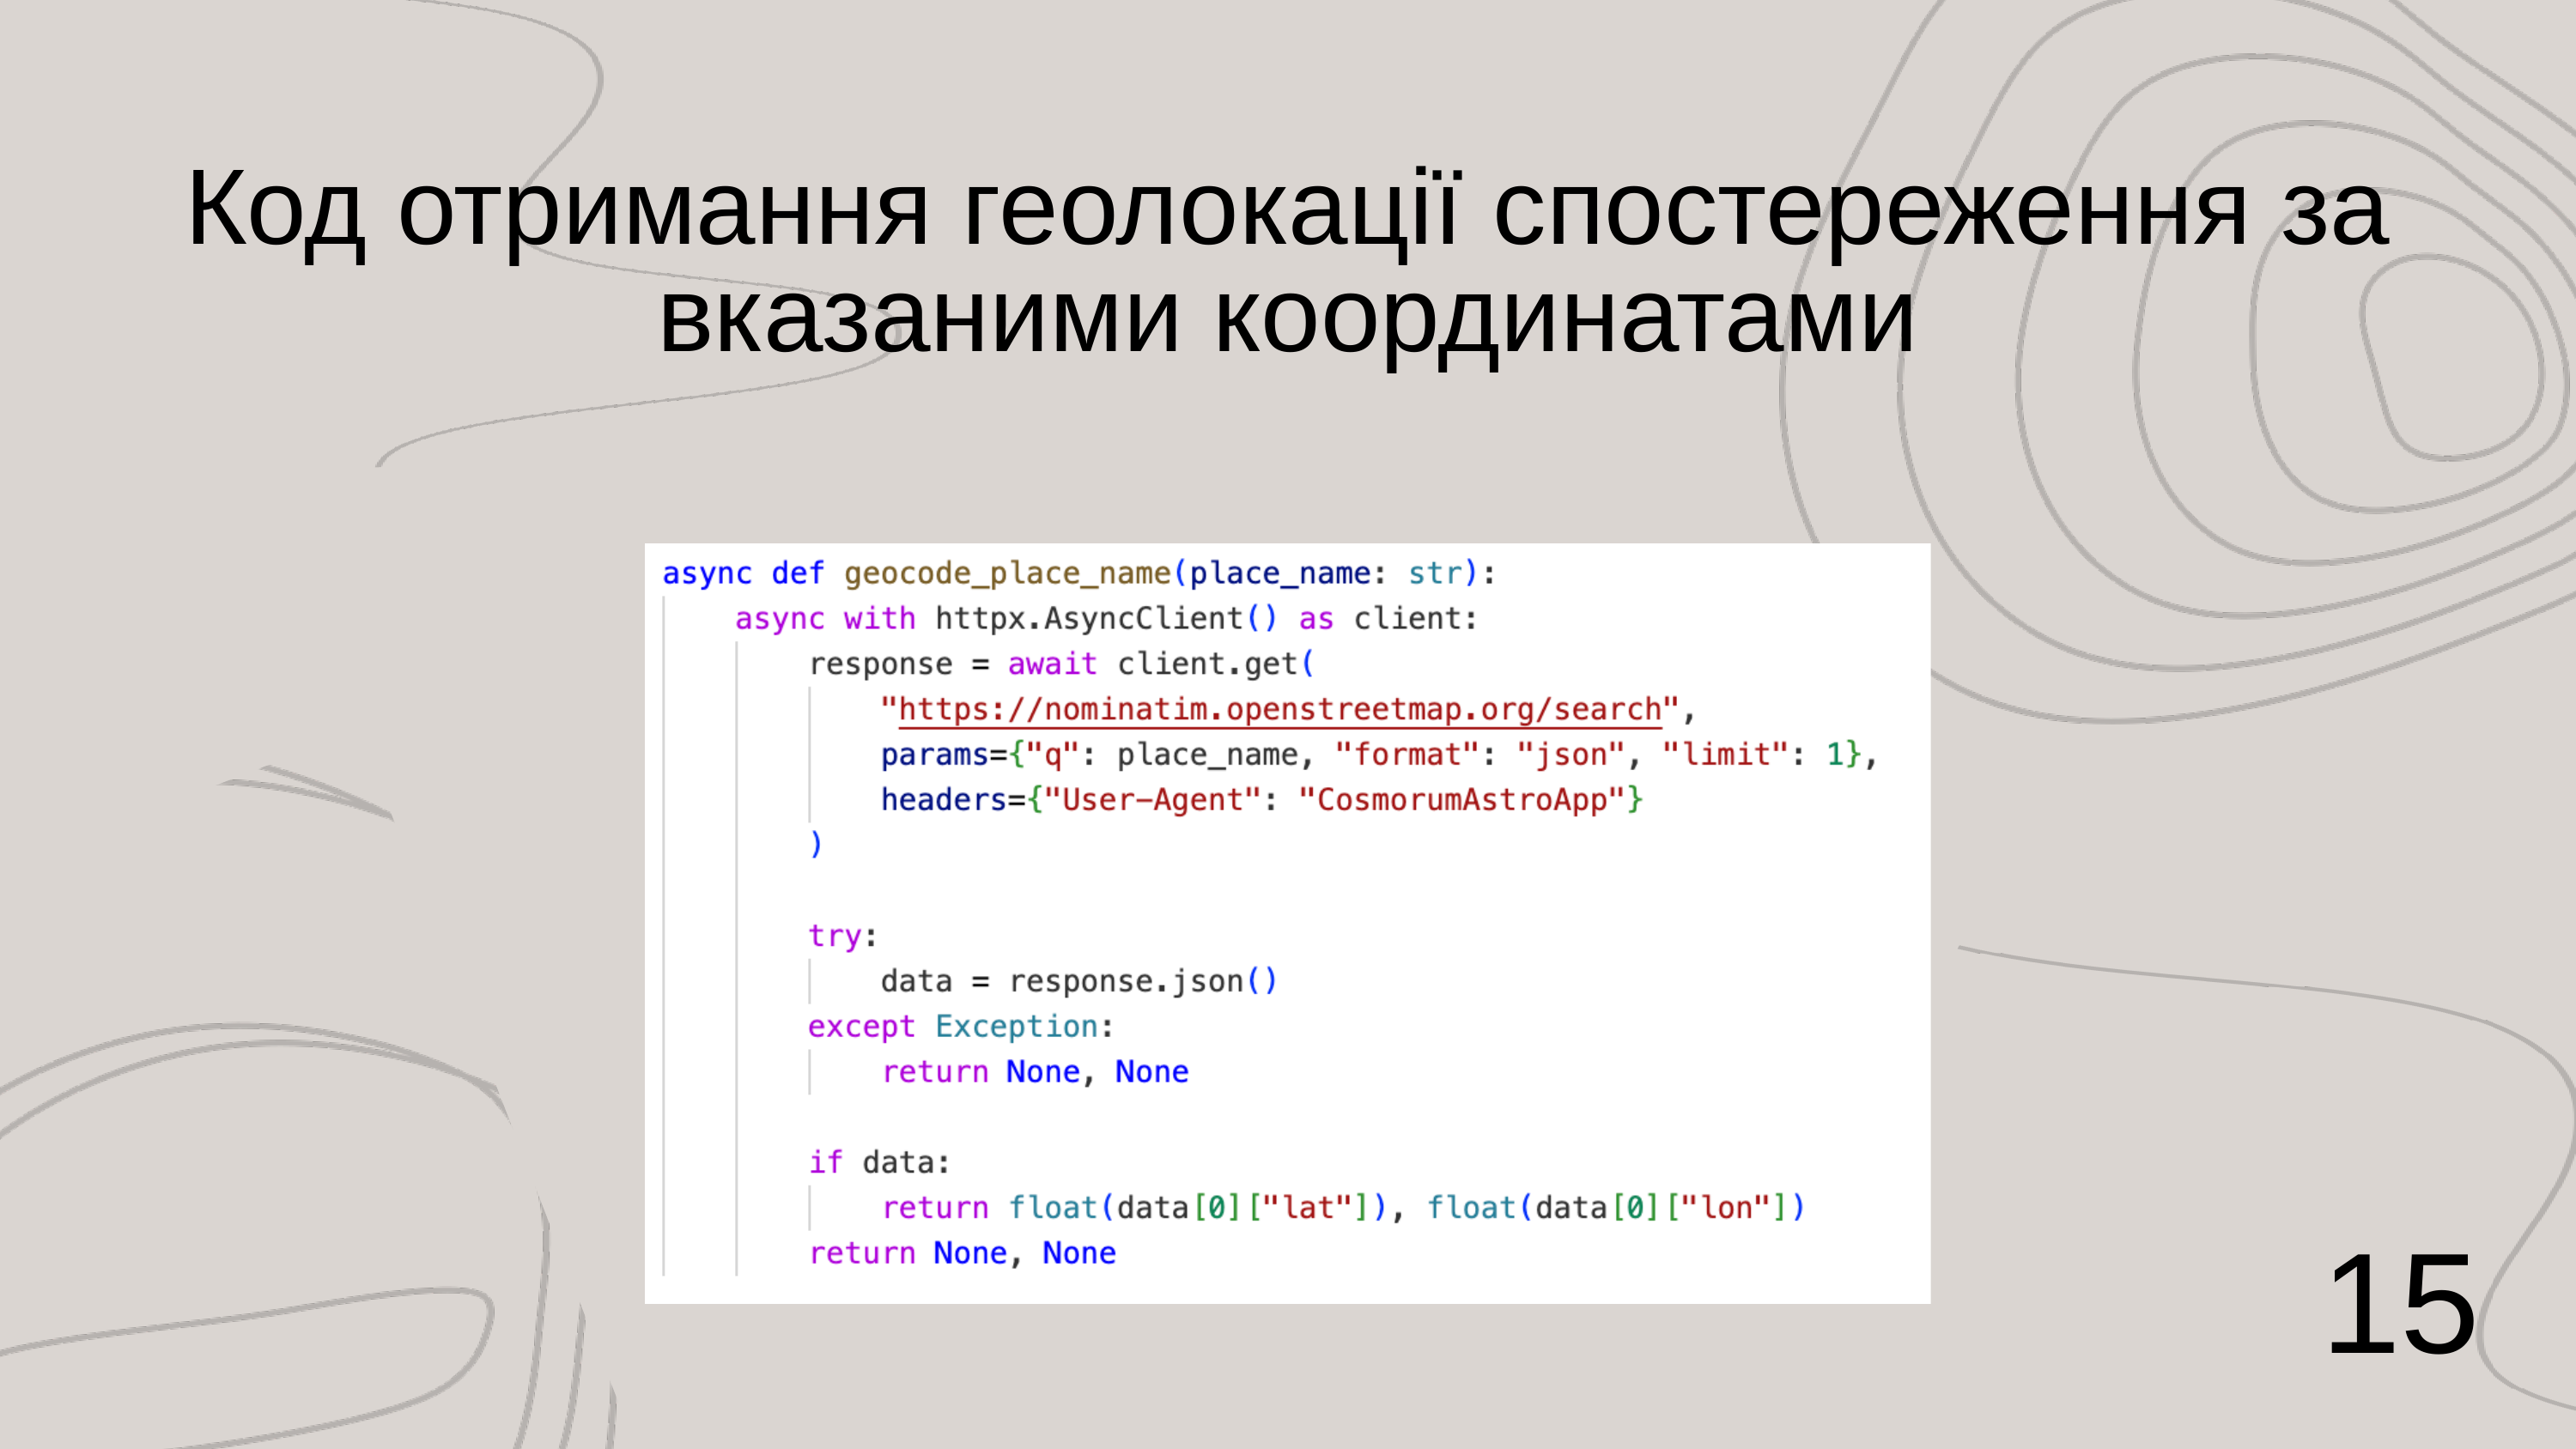

Код отримання геолокації спостереження за вказаними координатами

15